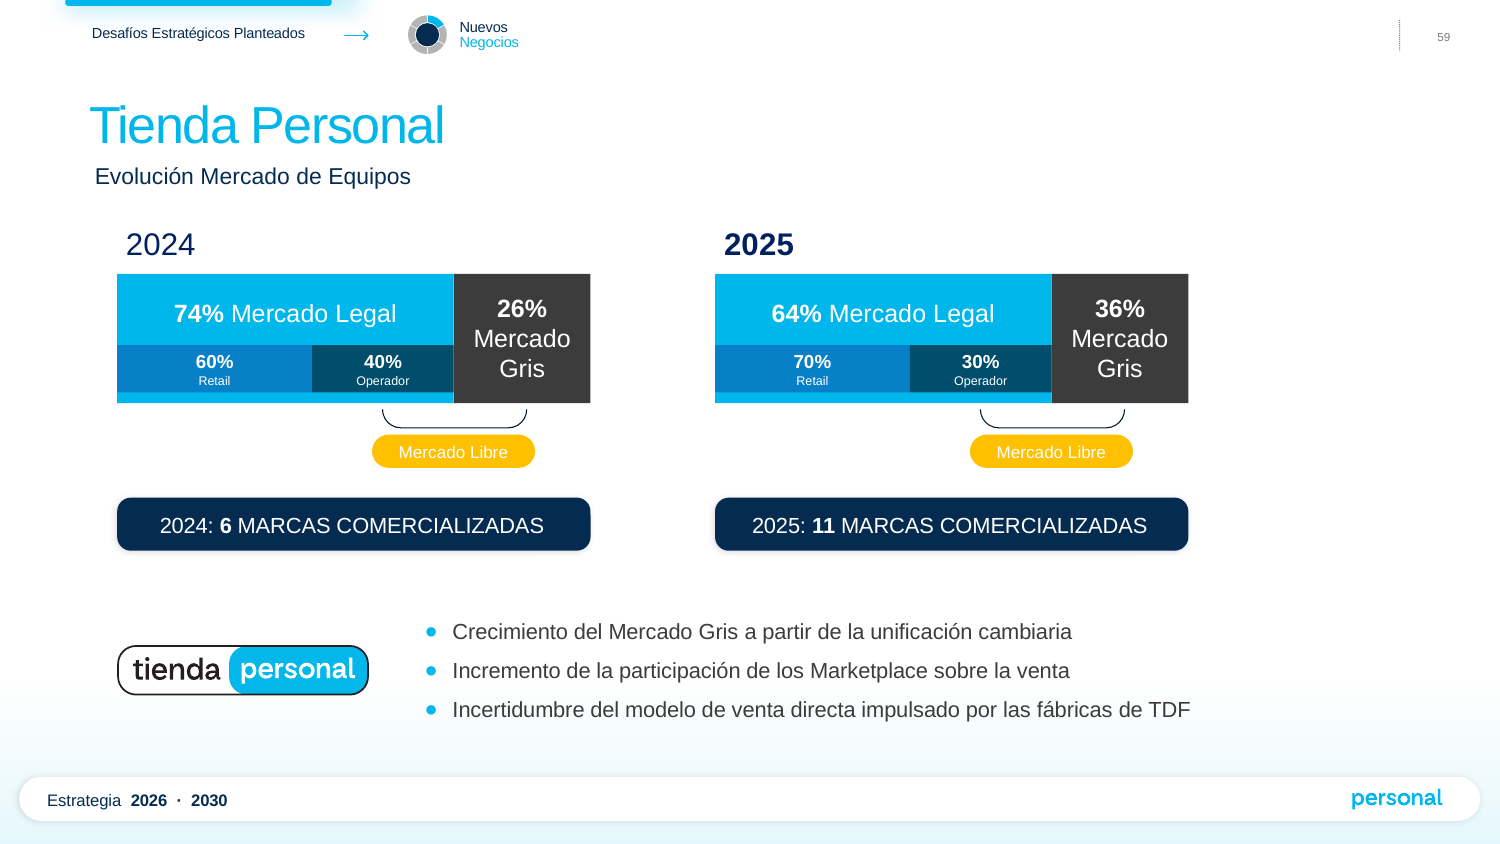

Tienda Personal
Evolución Mercado de Equipos
2024
2025
74% Mercado Legal

26% Mercado Gris

64% Mercado Legal

36% Mercado Gris

60%
Retail
70%
Retail
40%
Operador
30%
Operador

Mercado Libre
Mercado Libre

2024: 6 MARCAS COMERCIALIZADAS
2025: 11 MARCAS COMERCIALIZADAS
Crecimiento del Mercado Gris a partir de la unificación cambiaria
Incremento de la participación de los Marketplace sobre la venta
Incertidumbre del modelo de venta directa impulsado por las fábricas de TDF